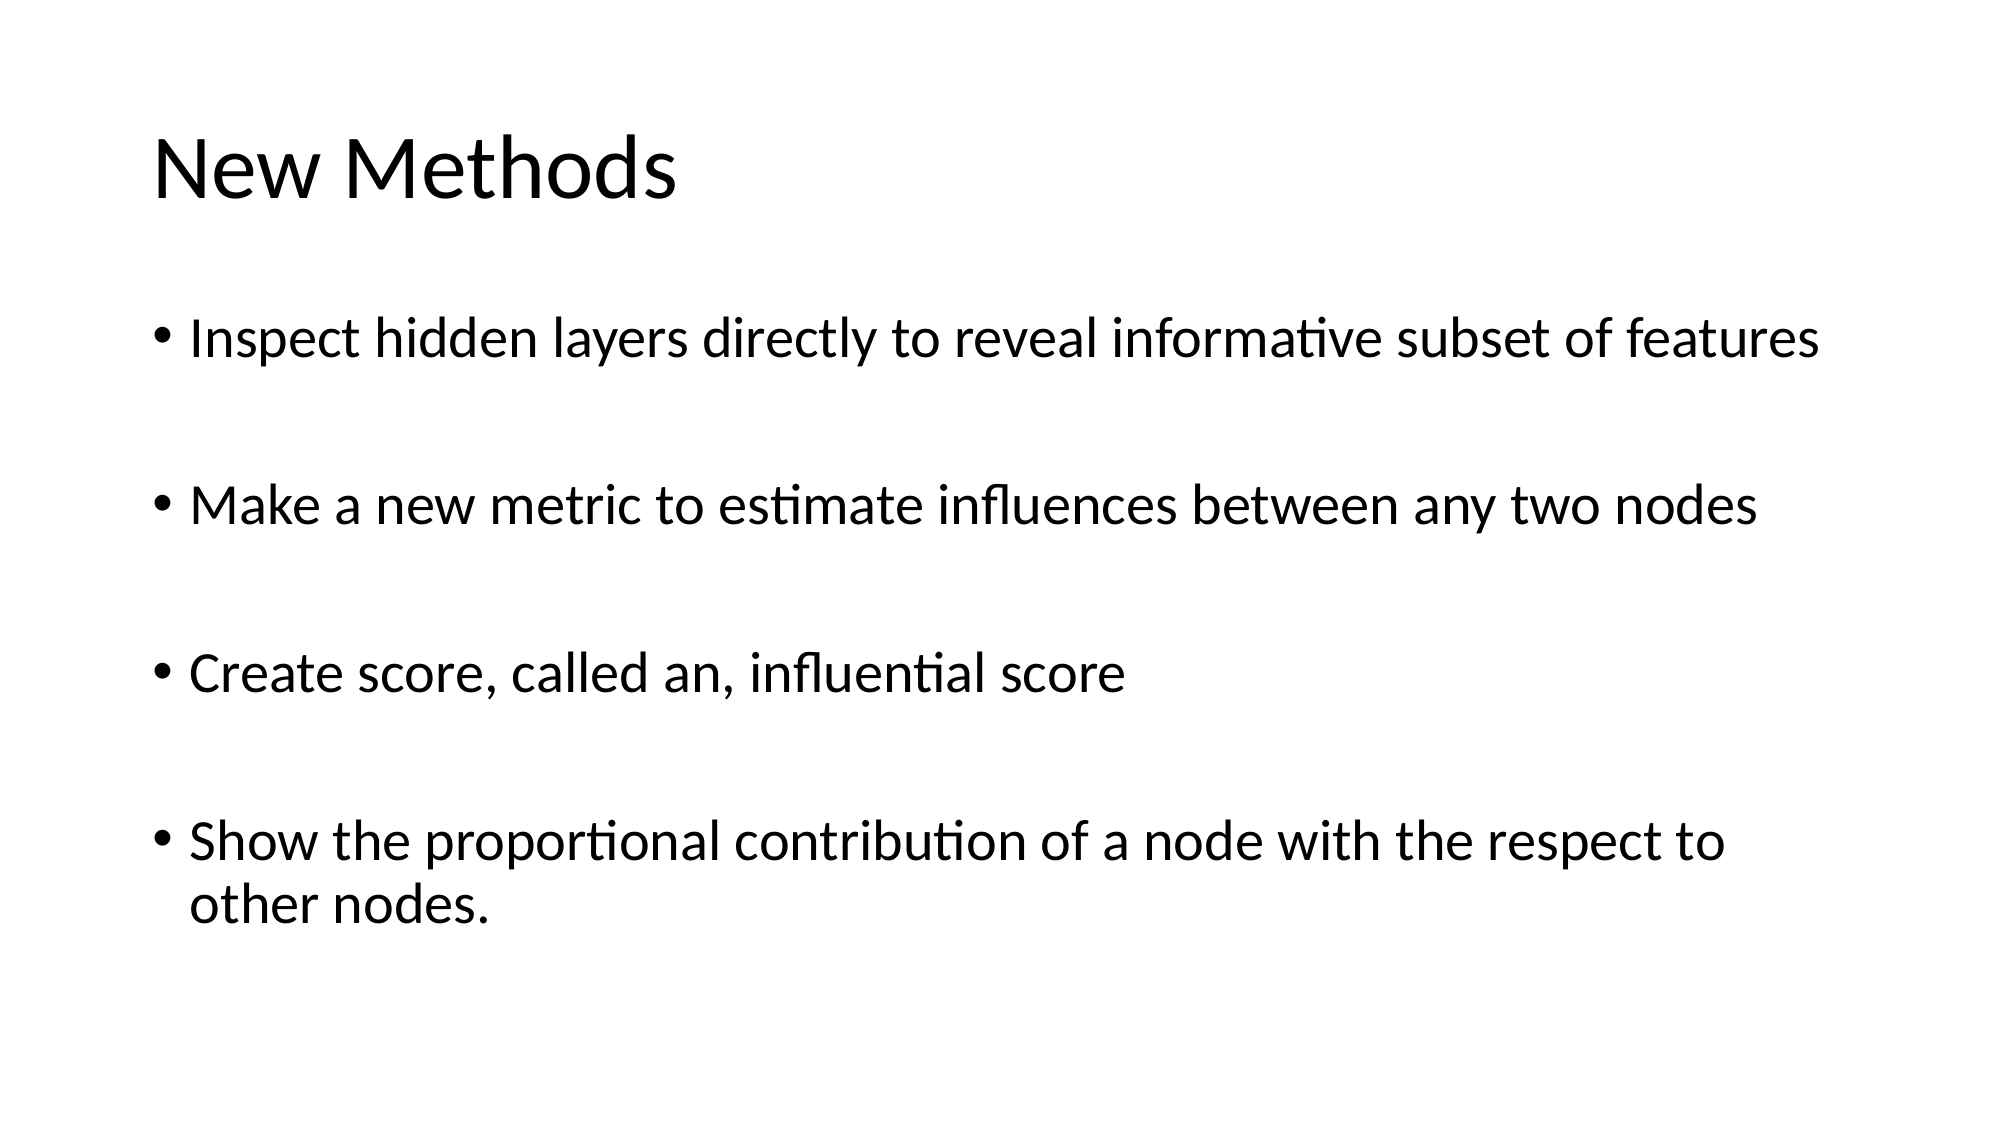

# New Methods
Inspect hidden layers directly to reveal informative subset of features

Make a new metric to estimate influences between any two nodes

Create score, called an, influential score

Show the proportional contribution of a node with the respect to other nodes.